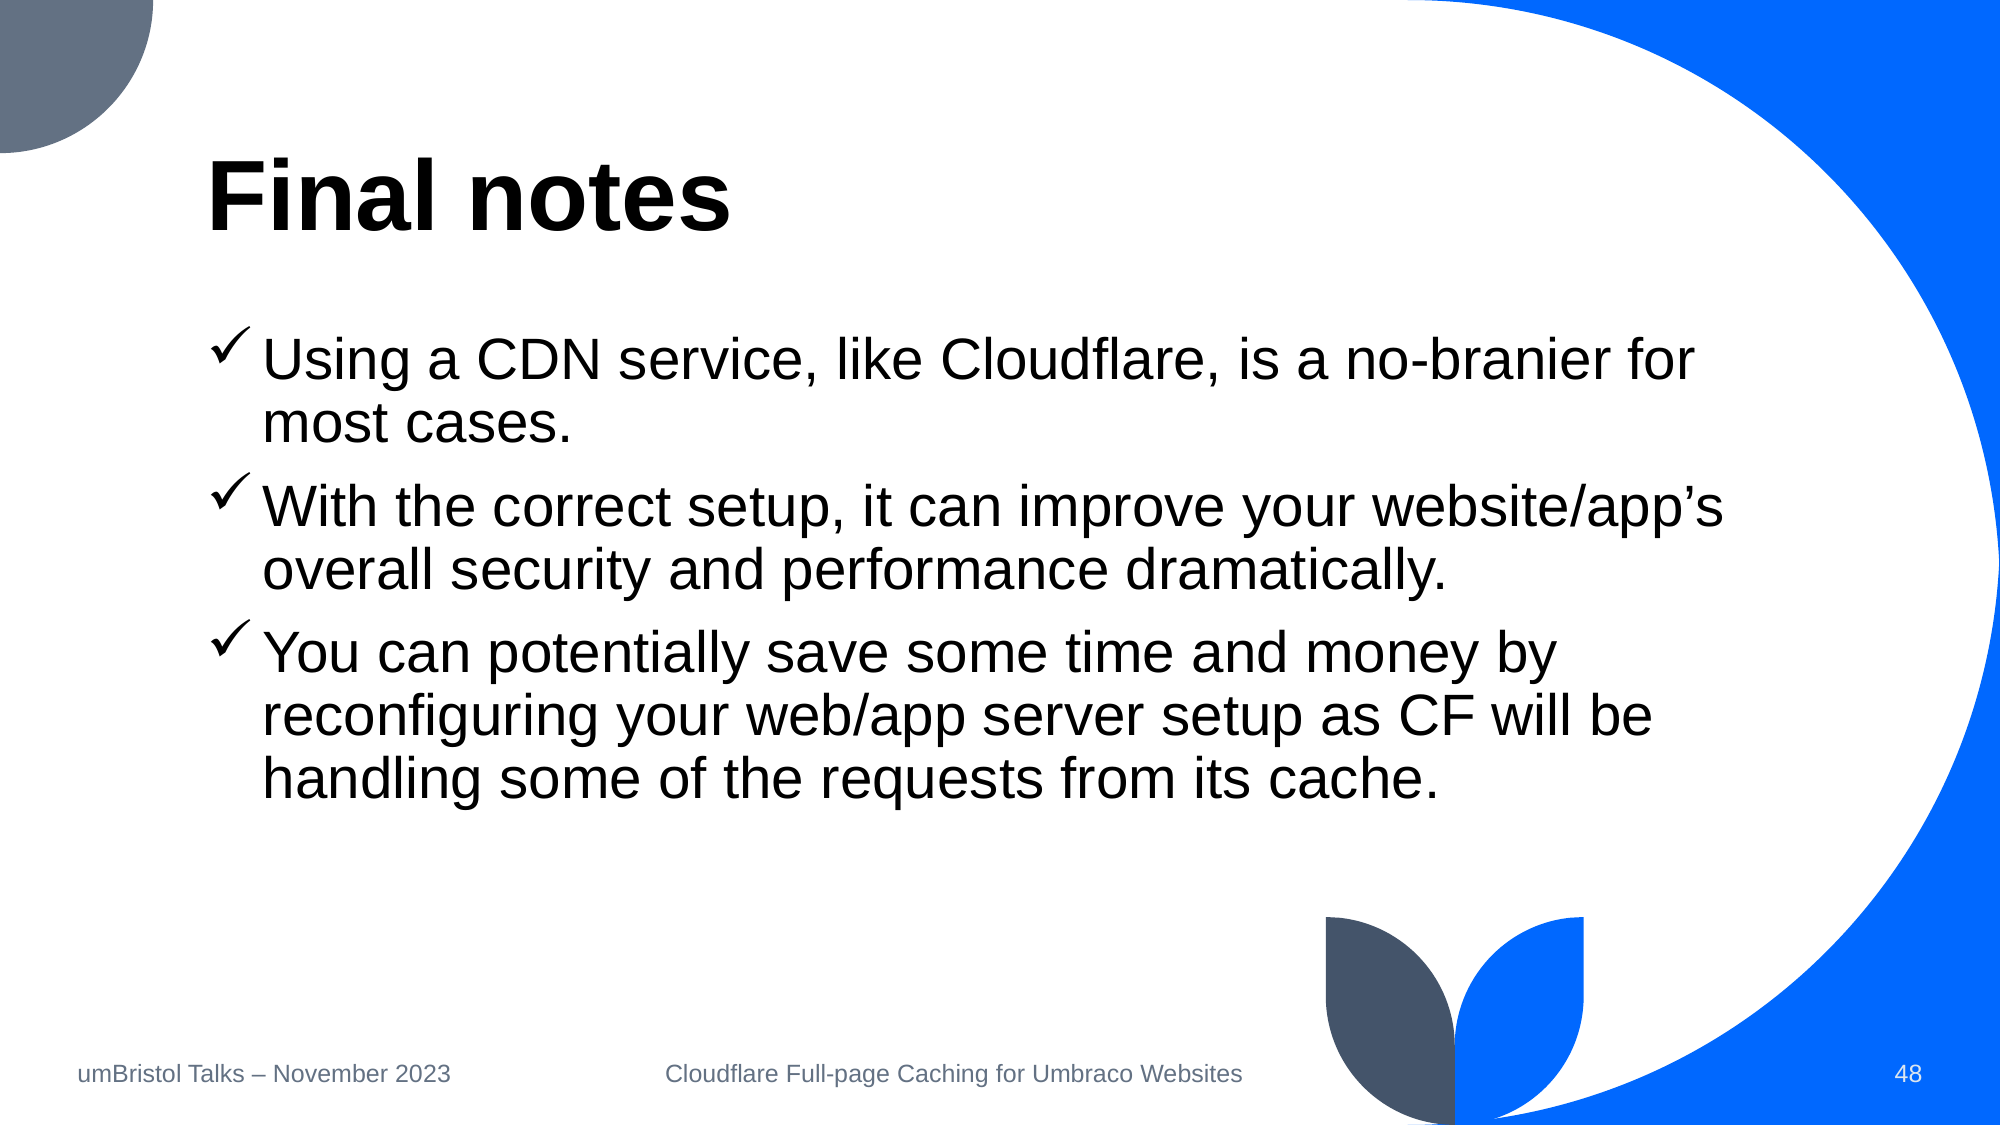

# Final notes
Using a CDN service, like Cloudflare, is a no-branier for most cases.
With the correct setup, it can improve your website/app’s overall security and performance dramatically.
You can potentially save some time and money by reconfiguring your web/app server setup as CF will be handling some of the requests from its cache.
umBristol Talks – November 2023
Cloudflare Full-page Caching for Umbraco Websites
48